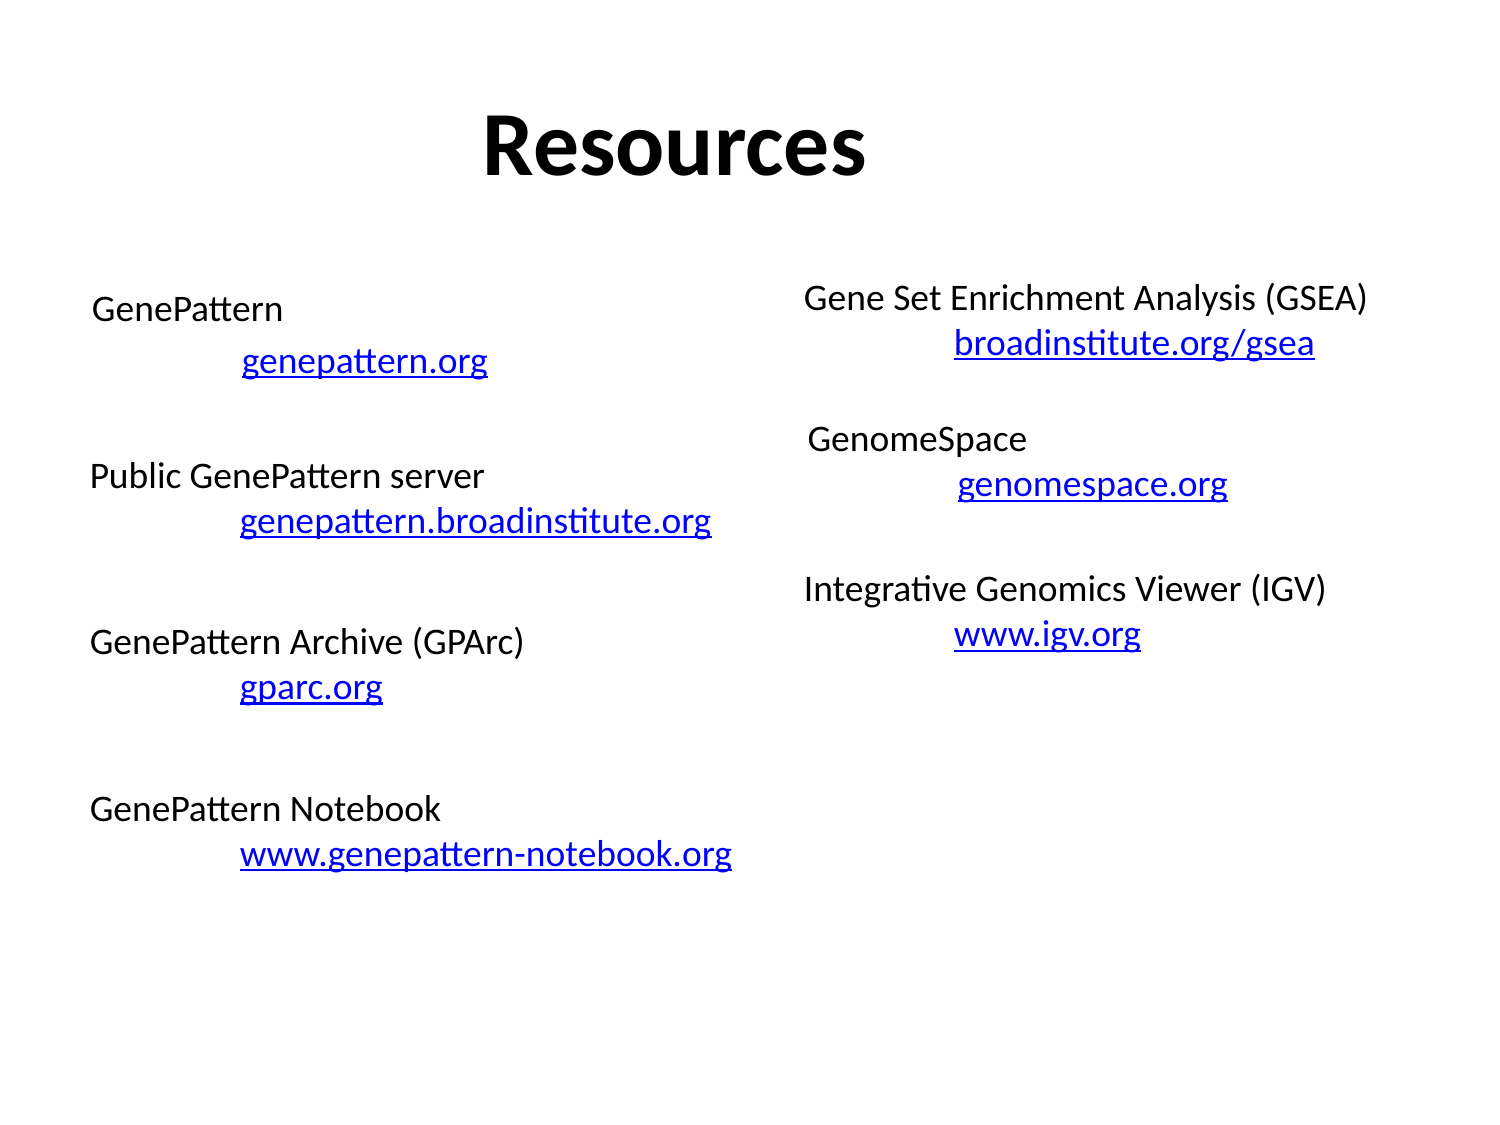

Resources
Gene Set Enrichment Analysis (GSEA)
	broadinstitute.org/gsea
GenePattern
	genepattern.org
GenomeSpace
	genomespace.org
Public GenePattern server
	genepattern.broadinstitute.org
Integrative Genomics Viewer (IGV)
	www.igv.org

GenePattern Archive (GPArc)
	gparc.org
GenePattern Notebook
	www.genepattern-notebook.org